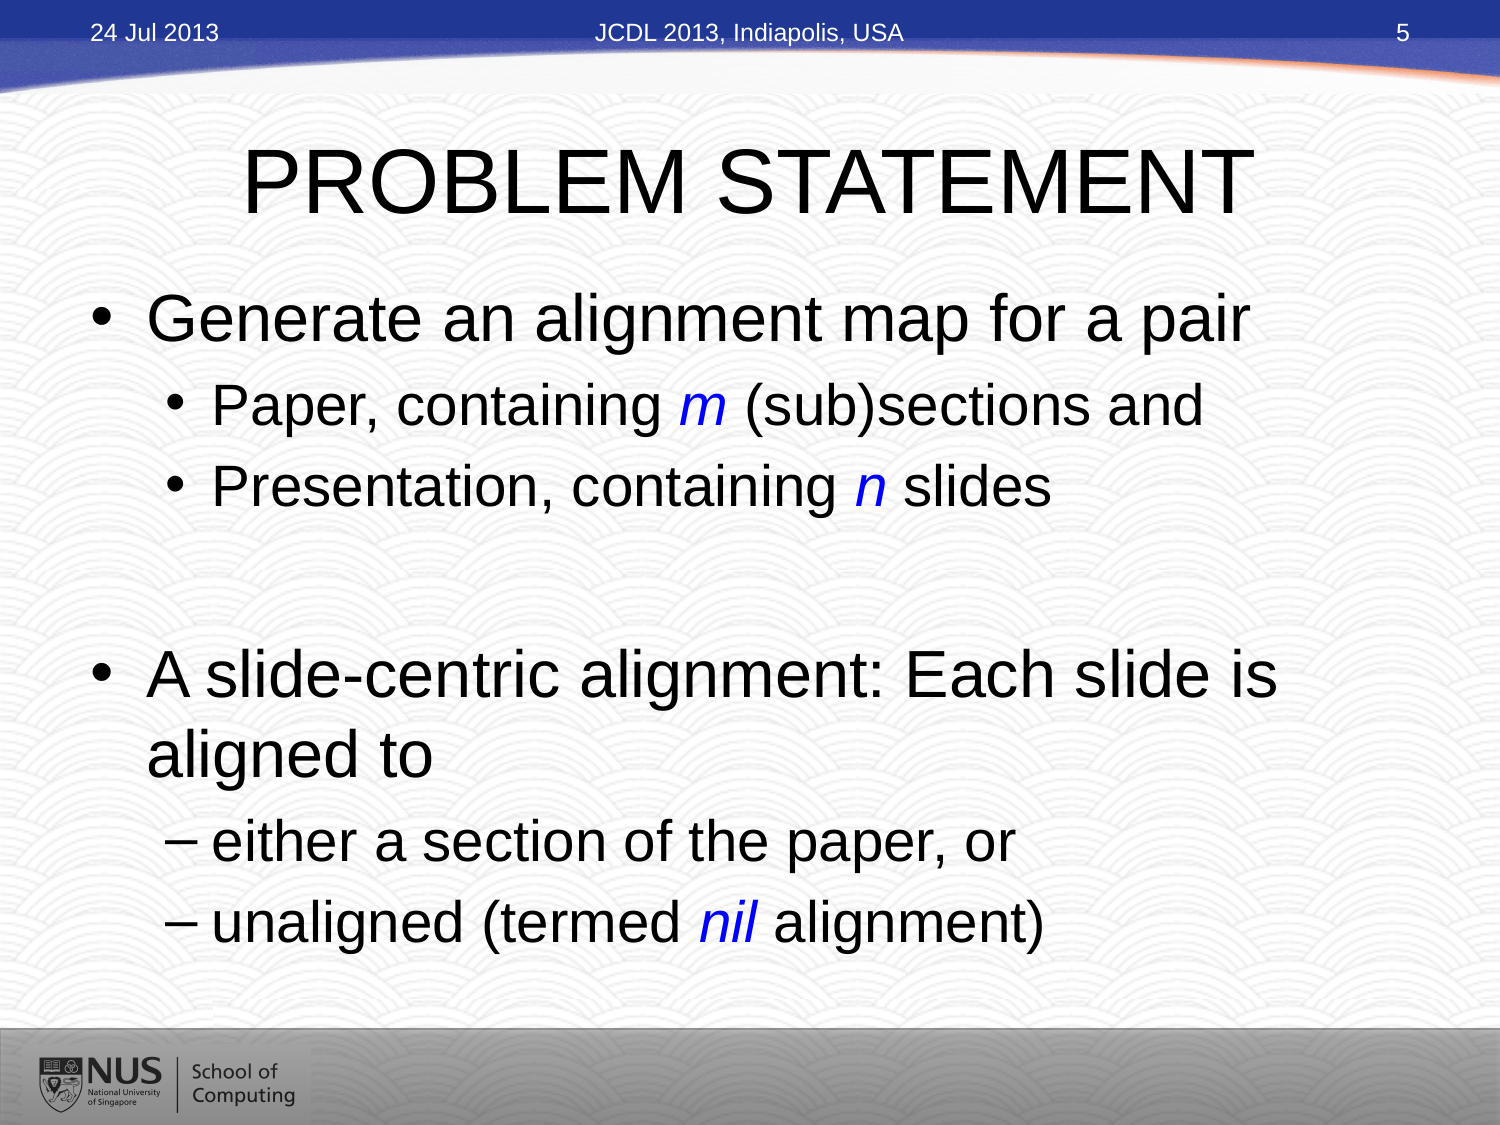

24 Jul 2013
JCDL 2013, Indiapolis, USA
5
# PROBLEM STATEMENT
Generate an alignment map for a pair
Paper, containing m (sub)sections and
Presentation, containing n slides

A slide-centric alignment: Each slide is aligned to
either a section of the paper, or
unaligned (termed nil alignment)